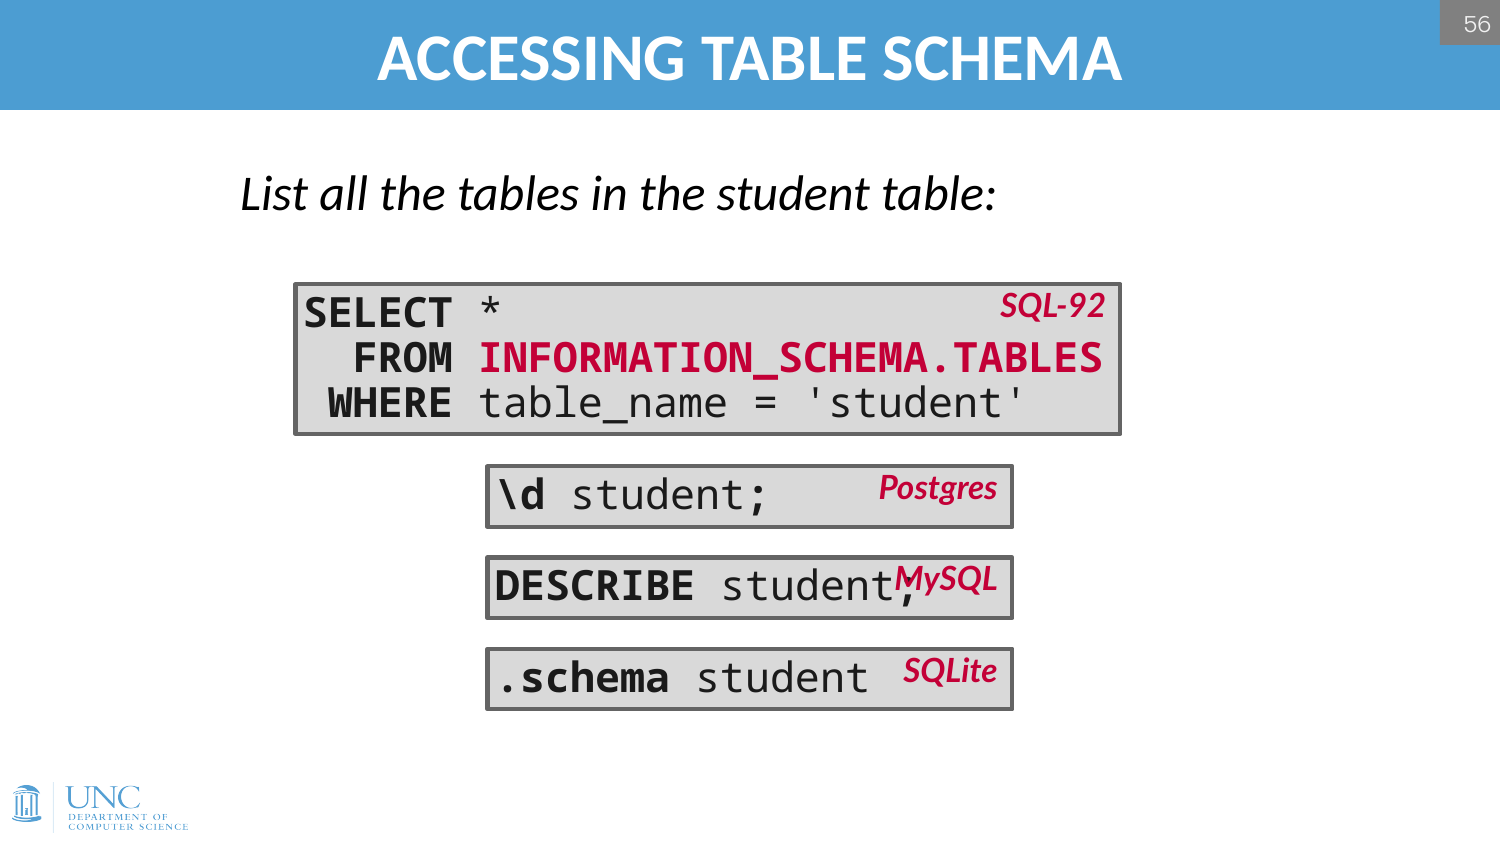

56
# ACCESSING TABLE SCHEMA
List all the tables in the student table:
SELECT *
  FROM INFORMATION_SCHEMA.TABLES
 WHERE table_name = 'student'
SQL-92
\d student;
Postgres
DESCRIBE student;
MySQL
.schema student
SQLite